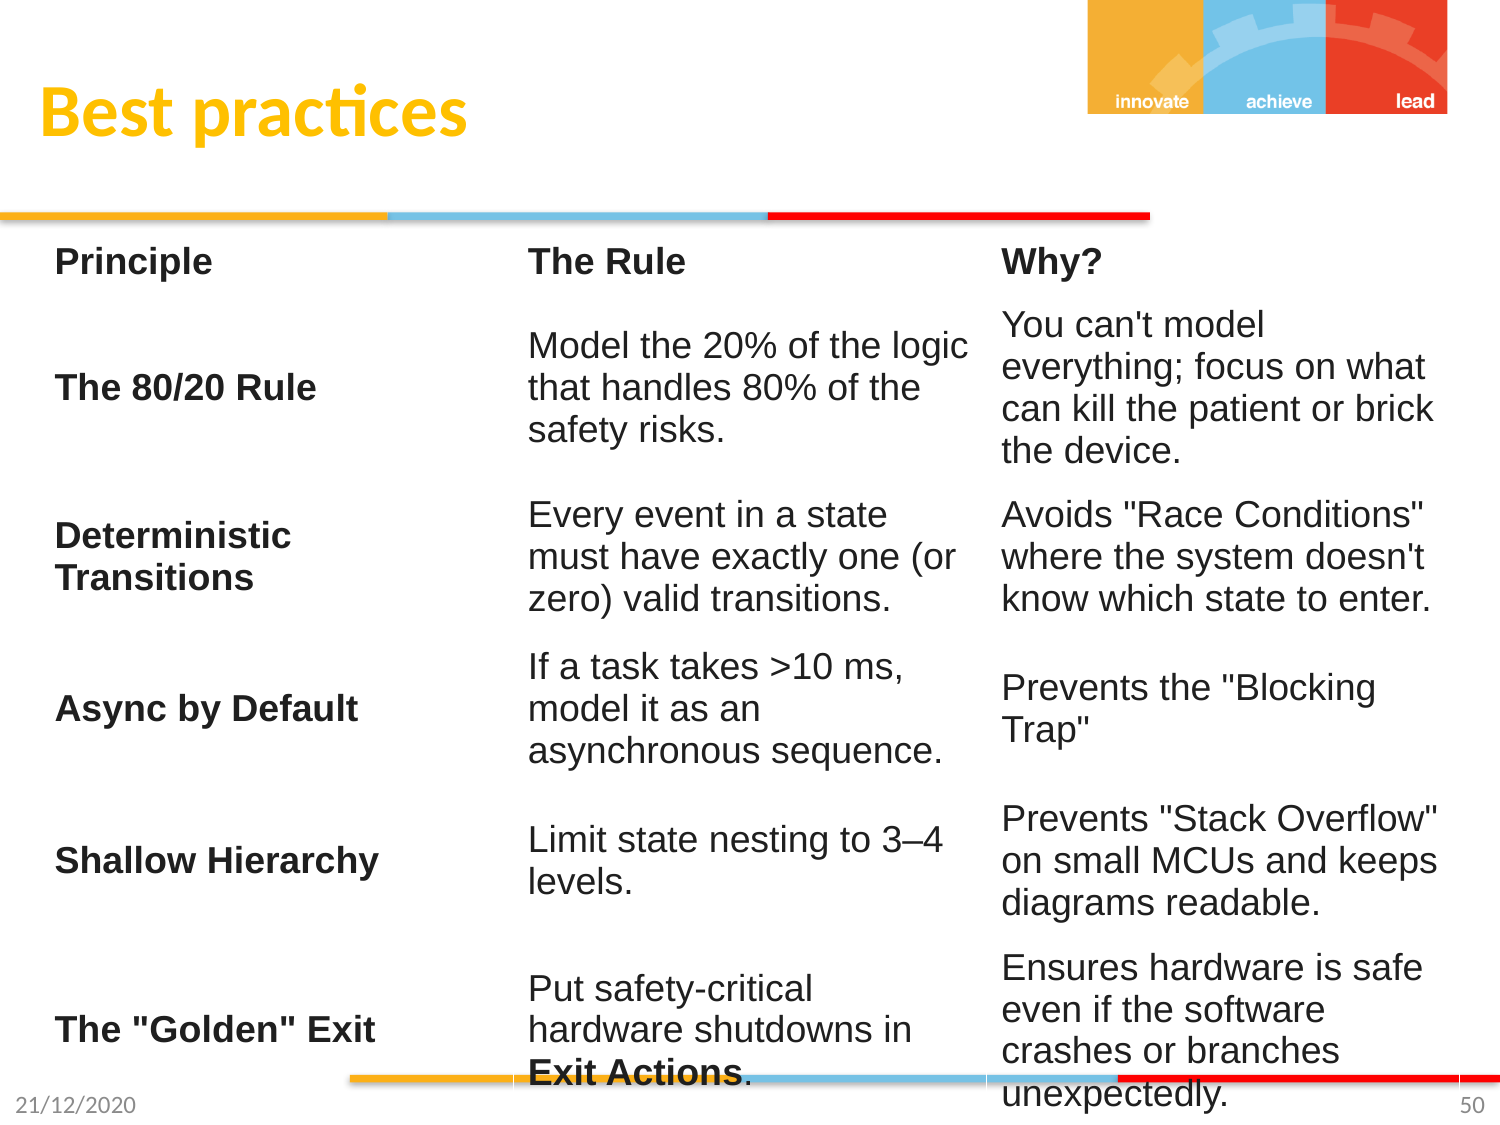

# Best practices
| Principle | The Rule | Why? |
| --- | --- | --- |
| The 80/20 Rule | Model the 20% of the logic that handles 80% of the safety risks. | You can't model everything; focus on what can kill the patient or brick the device. |
| Deterministic Transitions | Every event in a state must have exactly one (or zero) valid transitions. | Avoids "Race Conditions" where the system doesn't know which state to enter. |
| Async by Default | If a task takes >10 ms, model it as an asynchronous sequence. | Prevents the "Blocking Trap" |
| Shallow Hierarchy | Limit state nesting to 3–4 levels. | Prevents "Stack Overflow" on small MCUs and keeps diagrams readable. |
| The "Golden" Exit | Put safety-critical hardware shutdowns in Exit Actions. | Ensures hardware is safe even if the software crashes or branches unexpectedly. |
21/12/2020
50